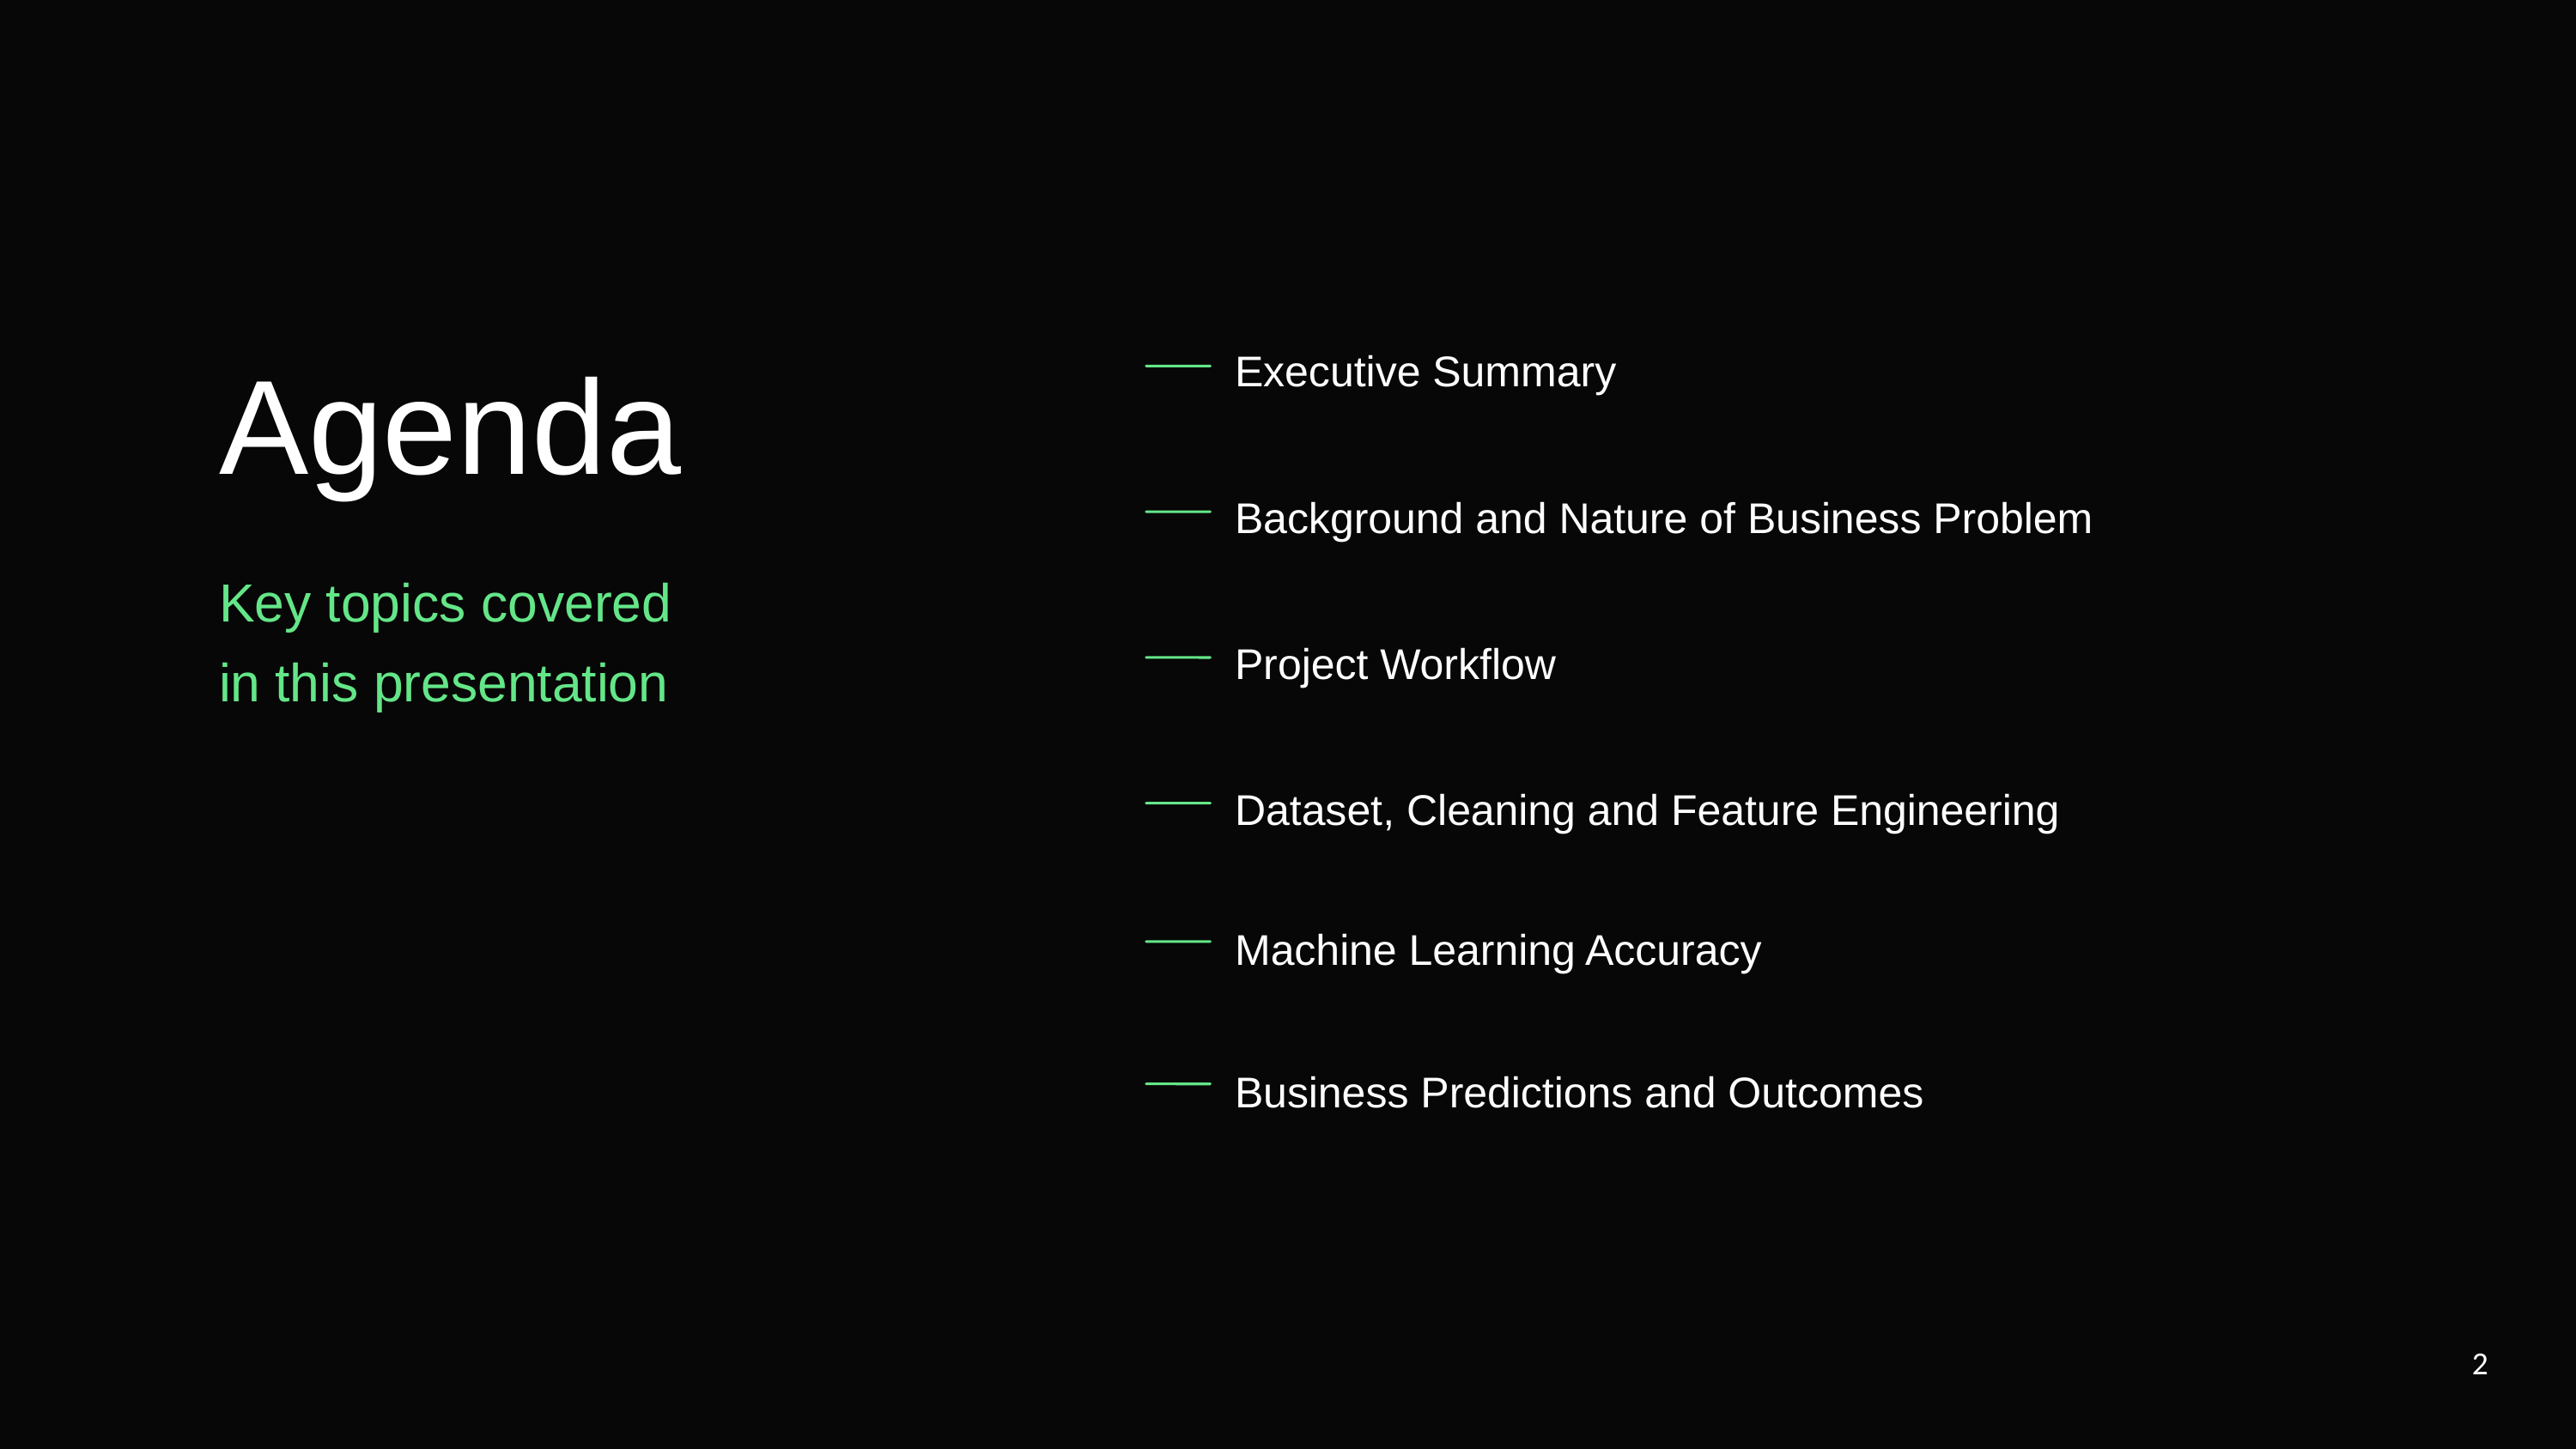

Executive Summary
Agenda
Key topics covered
in this presentation

Background and Nature of Business Problem

Project Workflow

Dataset, Cleaning and Feature Engineering

Machine Learning Accuracy

Business Predictions and Outcomes

2